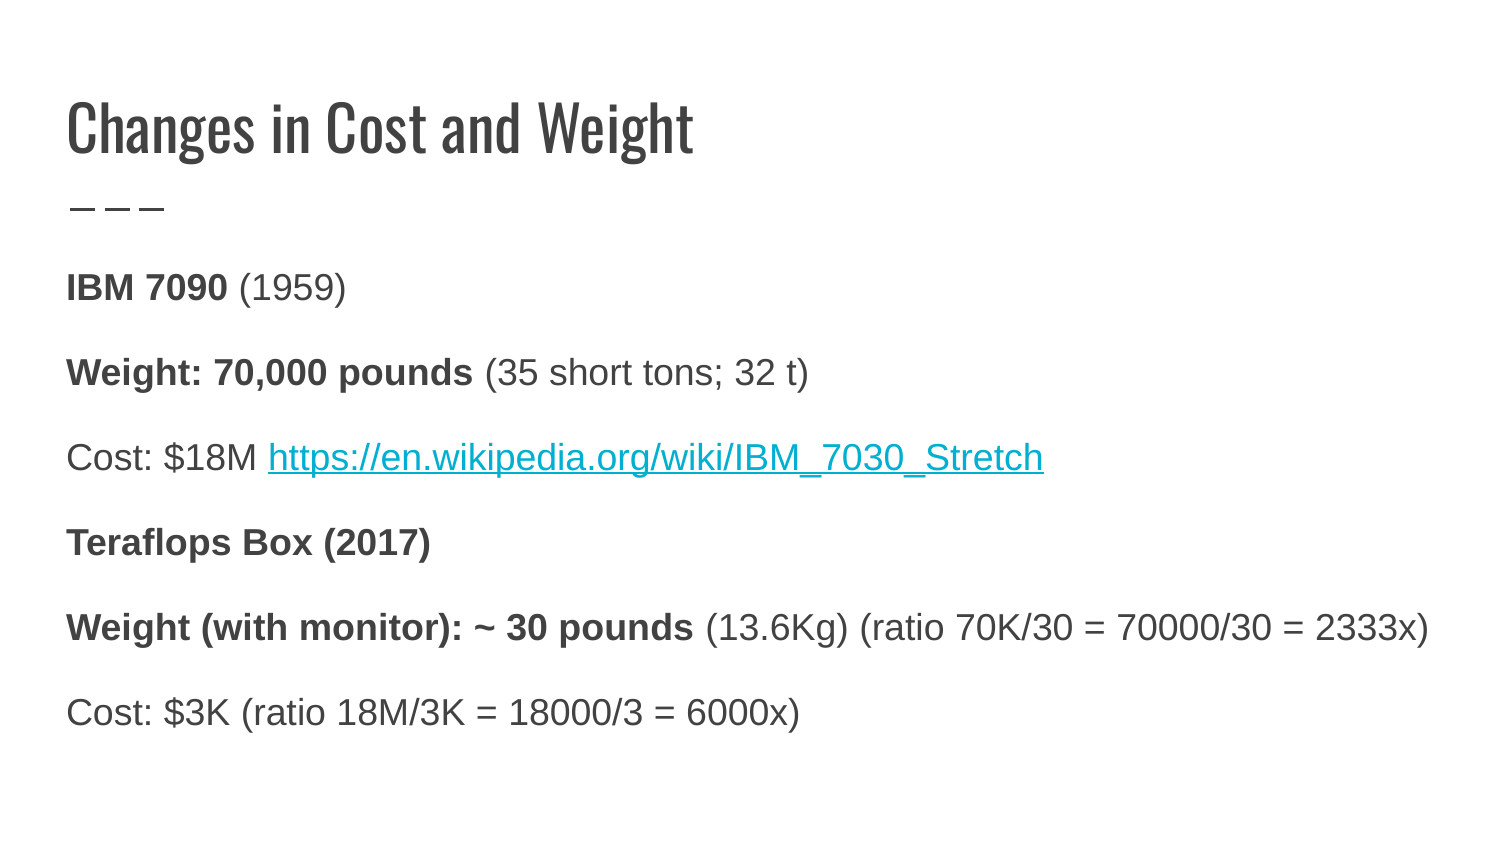

# Changes in Cost and Weight
IBM 7090 (1959)
Weight: 70,000 pounds (35 short tons; 32 t)
Cost: $18M https://en.wikipedia.org/wiki/IBM_7030_Stretch
Teraflops Box (2017)
Weight (with monitor): ~ 30 pounds (13.6Kg) (ratio 70K/30 = 70000/30 = 2333x)
Cost: $3K (ratio 18M/3K = 18000/3 = 6000x)